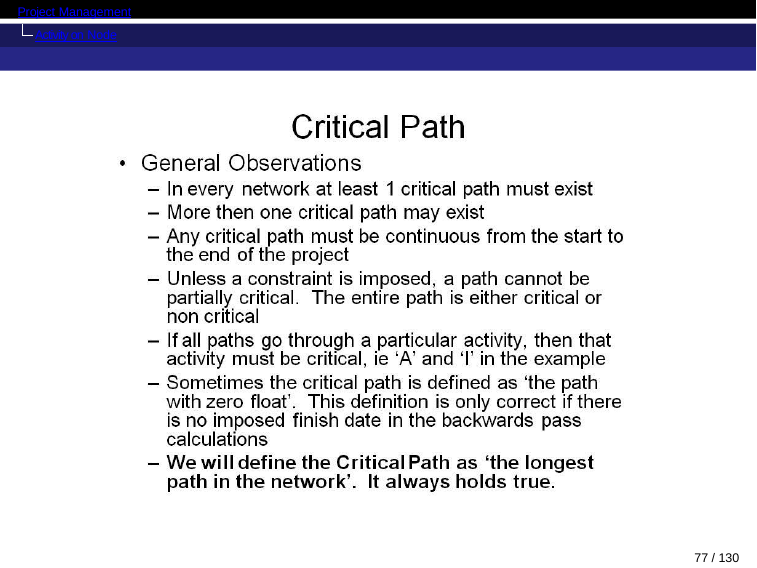

Project Management

Activity on Node

77 / 130